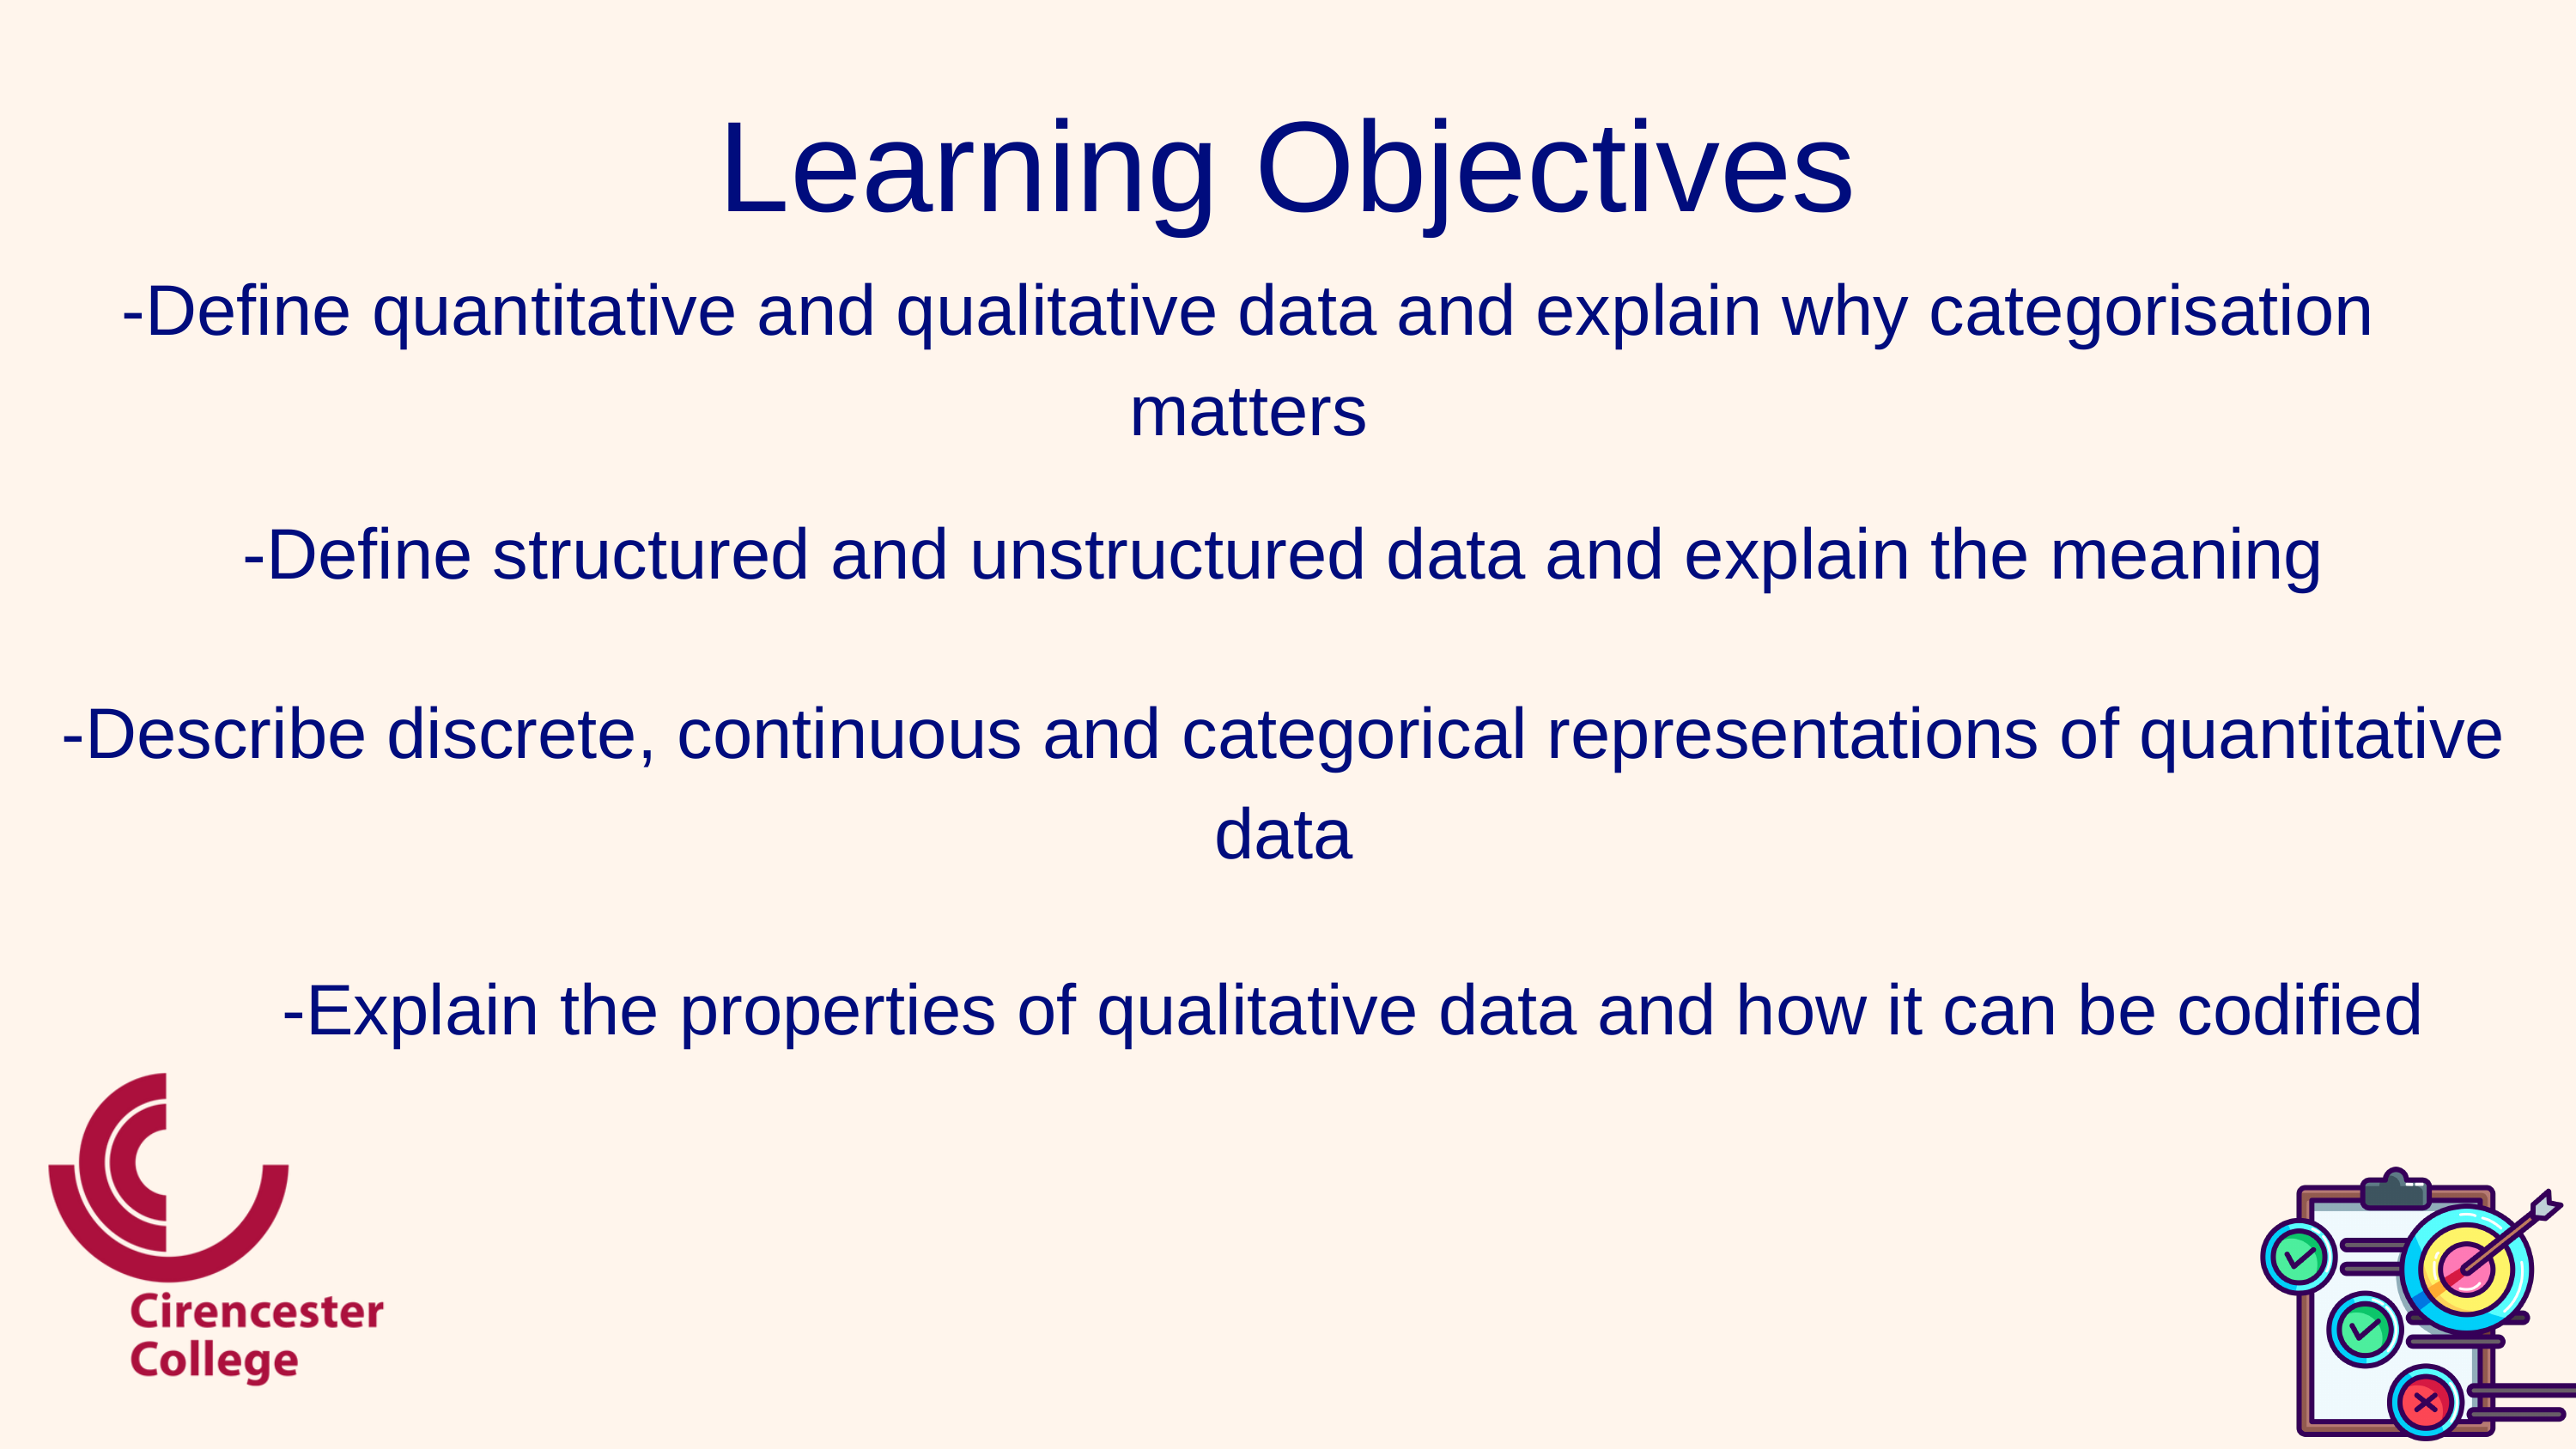

Learning Objectives

-Define quantitative and qualitative data and explain why categorisation matters
-Define structured and unstructured data and explain the meaning
-Describe discrete, continuous and categorical representations of quantitative data
-Explain the properties of qualitative data and how it can be codified